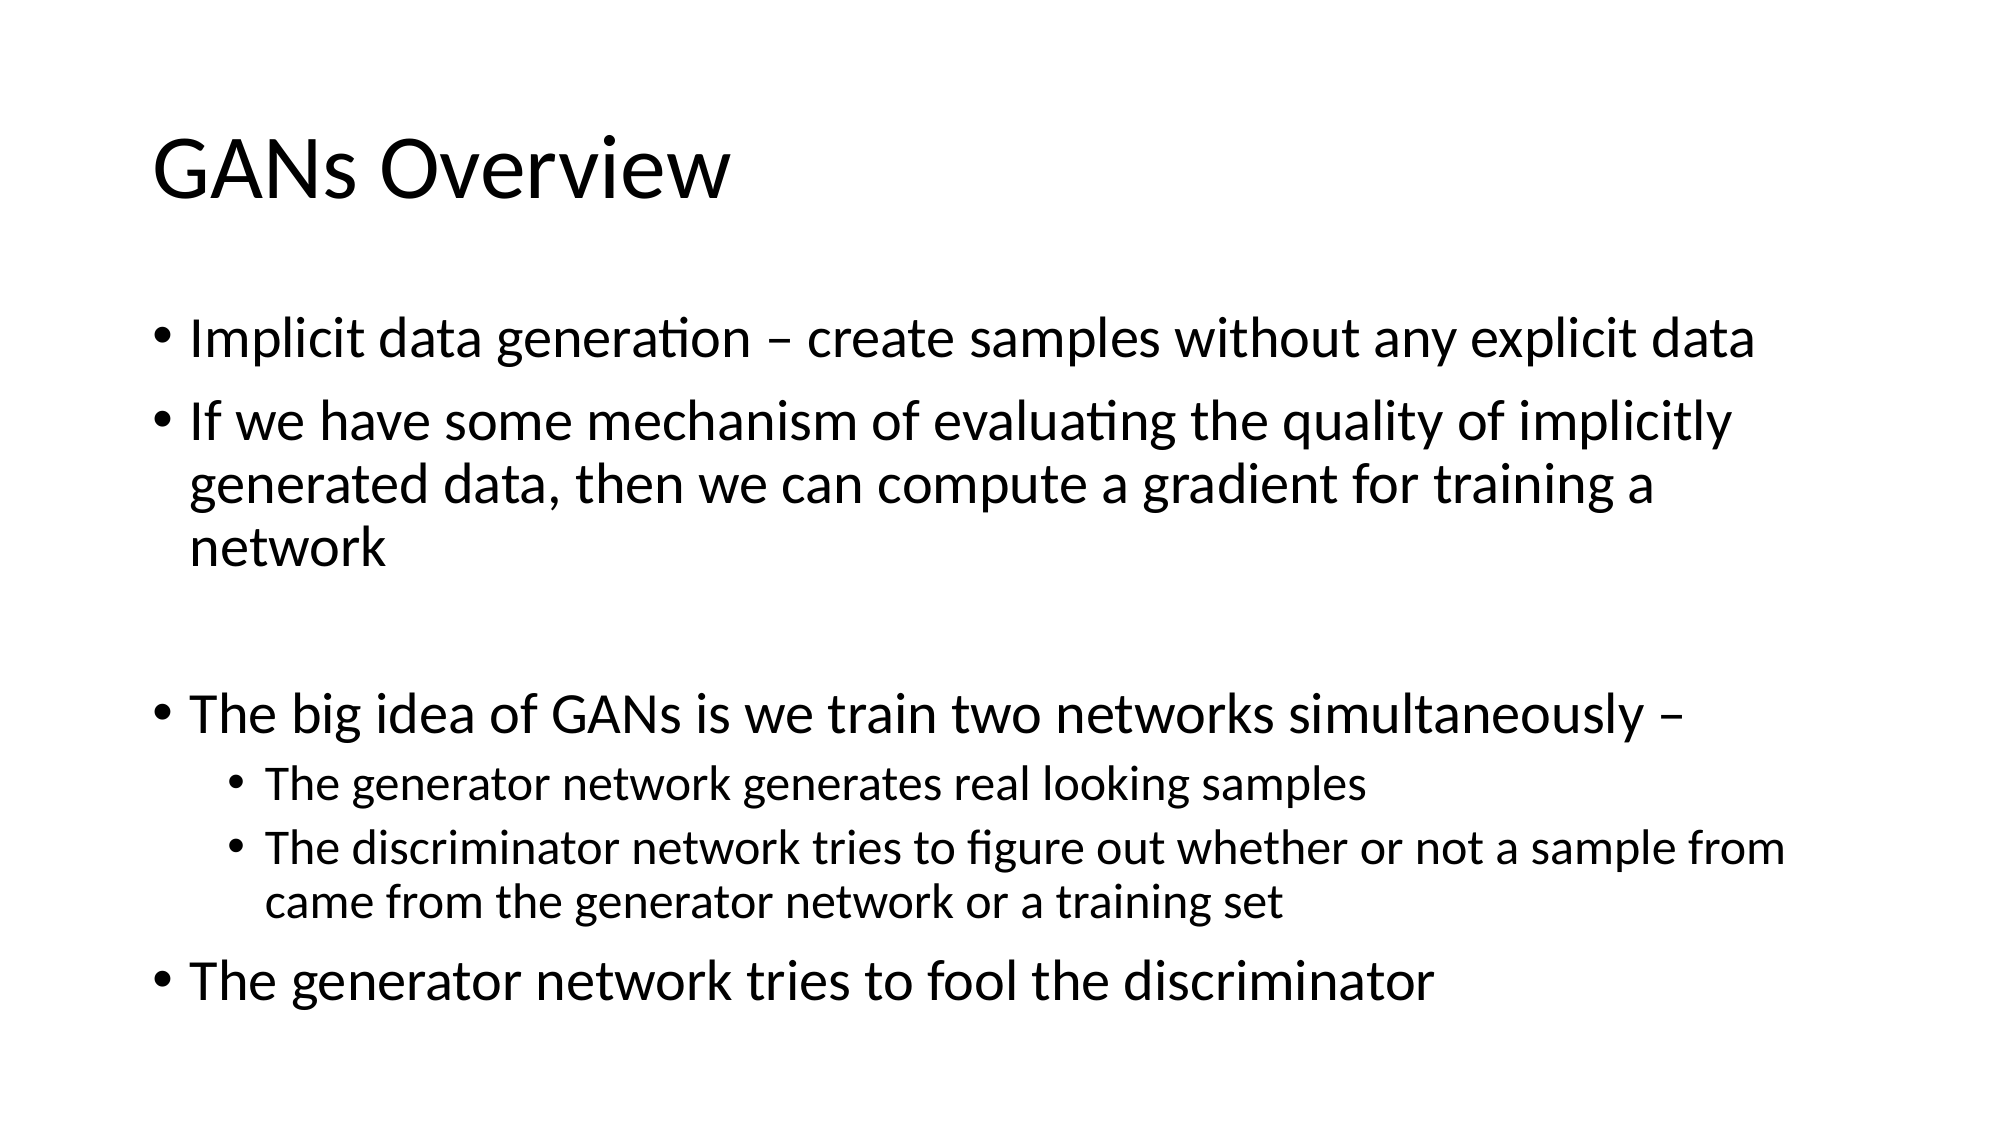

# GANs Overview
Implicit data generation – create samples without any explicit data
If we have some mechanism of evaluating the quality of implicitly generated data, then we can compute a gradient for training a network

The big idea of GANs is we train two networks simultaneously –
The generator network generates real looking samples
The discriminator network tries to figure out whether or not a sample from came from the generator network or a training set
The generator network tries to fool the discriminator